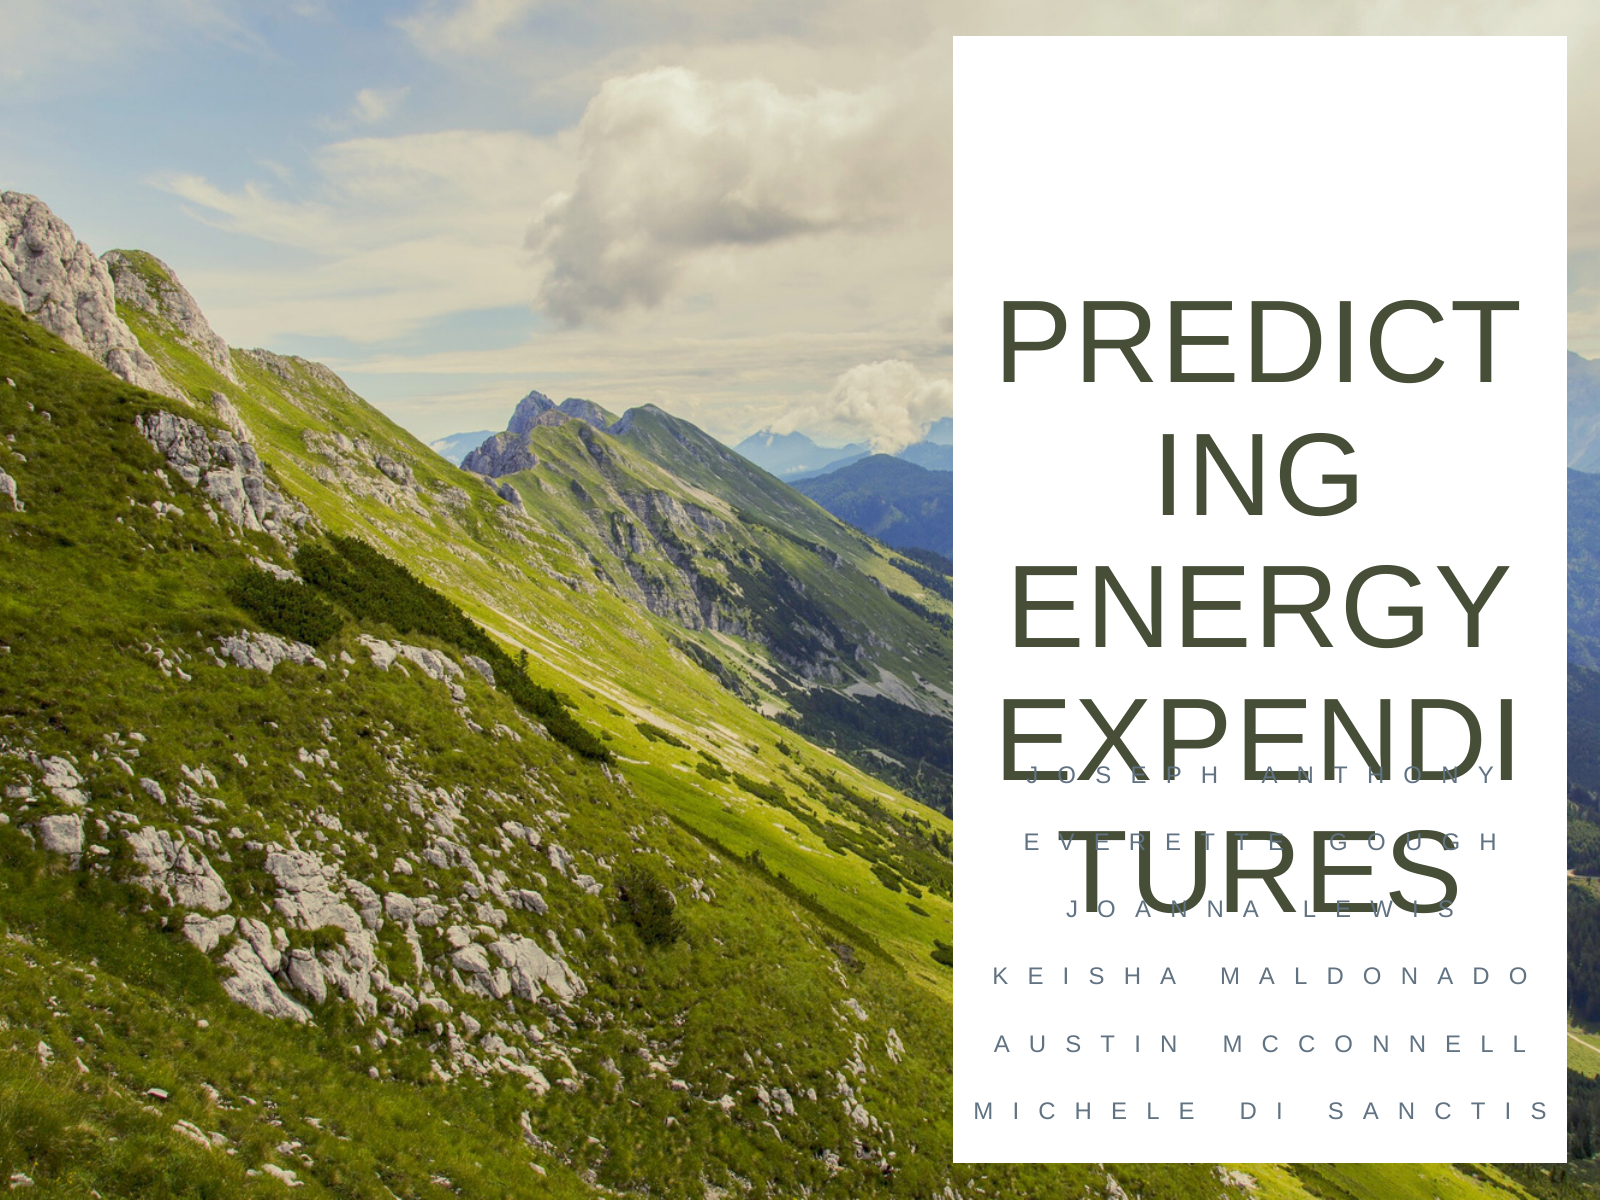

PREDICTING ENERGY EXPENDITURES
JOSEPH ANTHONY

EVERETTE GOUGH

JOANNA LEWIS

KEISHA MALDONADO

AUSTIN MCCONNELL

MICHELE DI SANCTIS